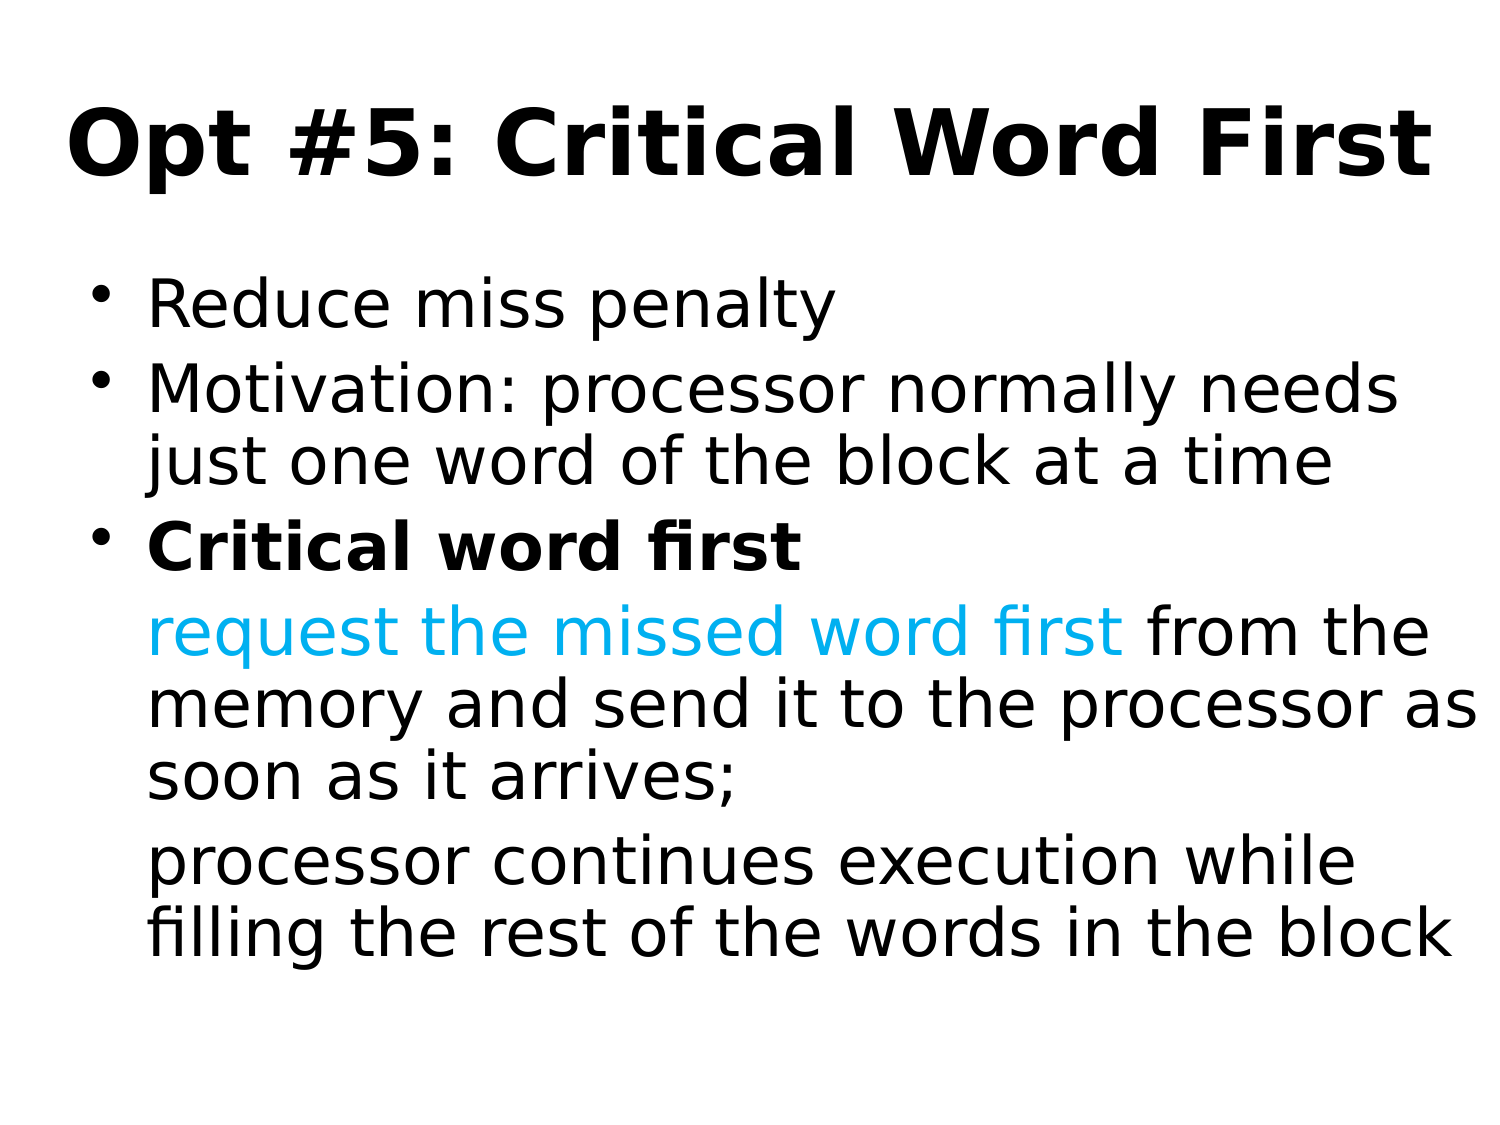

# Opt #5: Critical Word First
Reduce miss penalty
Motivation: processor normally needs just one word of the block at a time
Critical word first
	request the missed word first from the memory and send it to the processor as soon as it arrives;
	processor continues execution while filling the rest of the words in the block